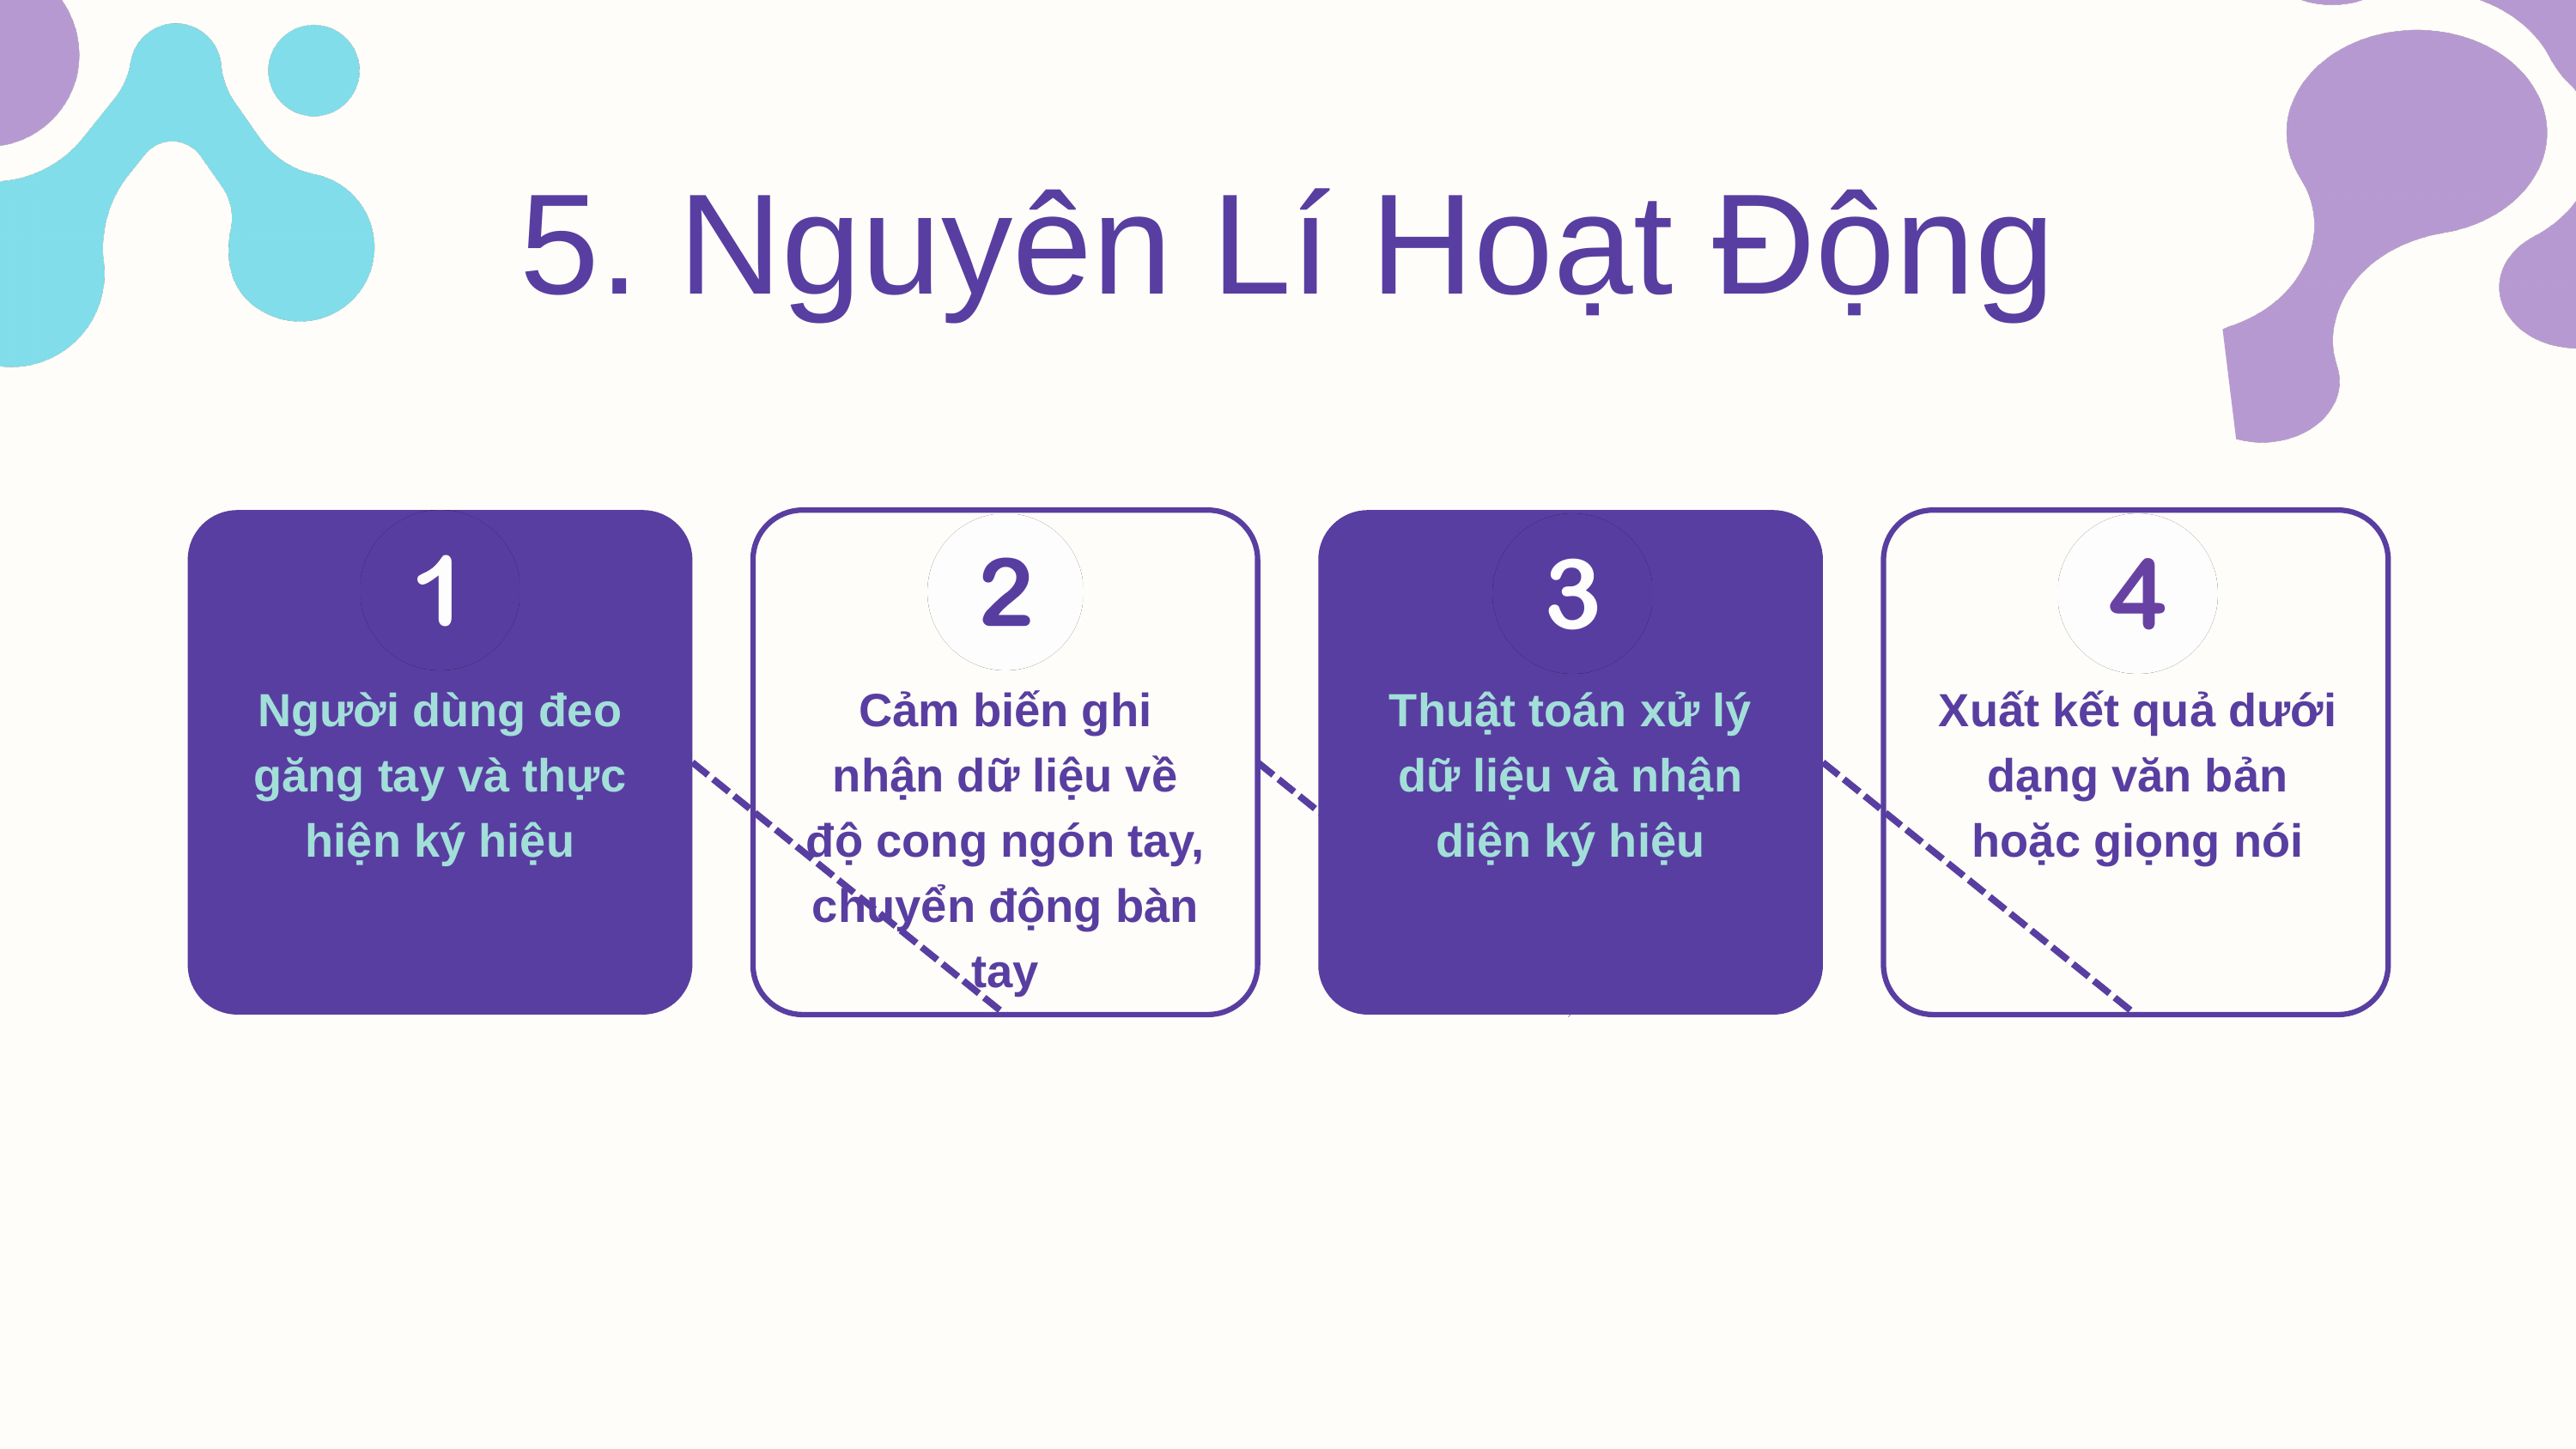

5. Nguyên Lí Hoạt Động

Người dùng đeo găng tay và thực hiện ký hiệu
Cảm biến ghi nhận dữ liệu về độ cong ngón tay, chuyển động bàn tay
Thuật toán xử lý dữ liệu và nhận diện ký hiệu
Xuất kết quả dưới dạng văn bản hoặc giọng nói